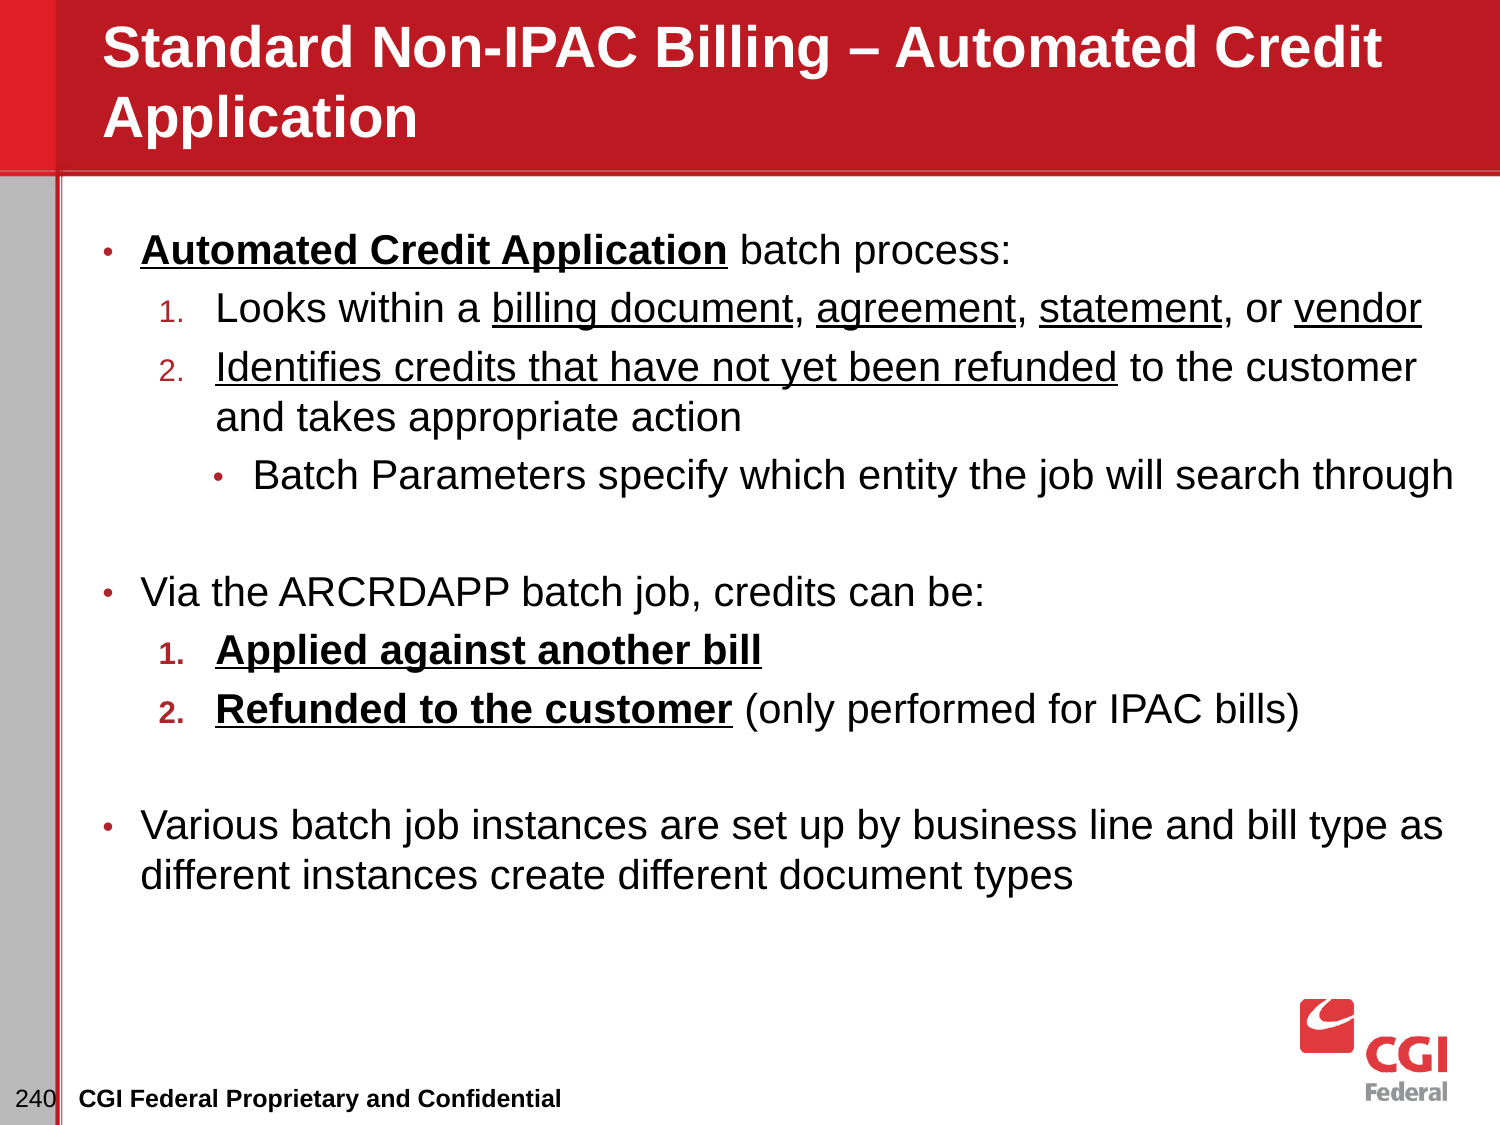

# Standard Non-IPAC Billing – Automated Credit Application
Automated Credit Application batch process:
Looks within a billing document, agreement, statement, or vendor
Identifies credits that have not yet been refunded to the customer and takes appropriate action
Batch Parameters specify which entity the job will search through

Via the ARCRDAPP batch job, credits can be:
Applied against another bill
Refunded to the customer (only performed for IPAC bills)

Various batch job instances are set up by business line and bill type as different instances create different document types
240
CGI Federal Proprietary and Confidential